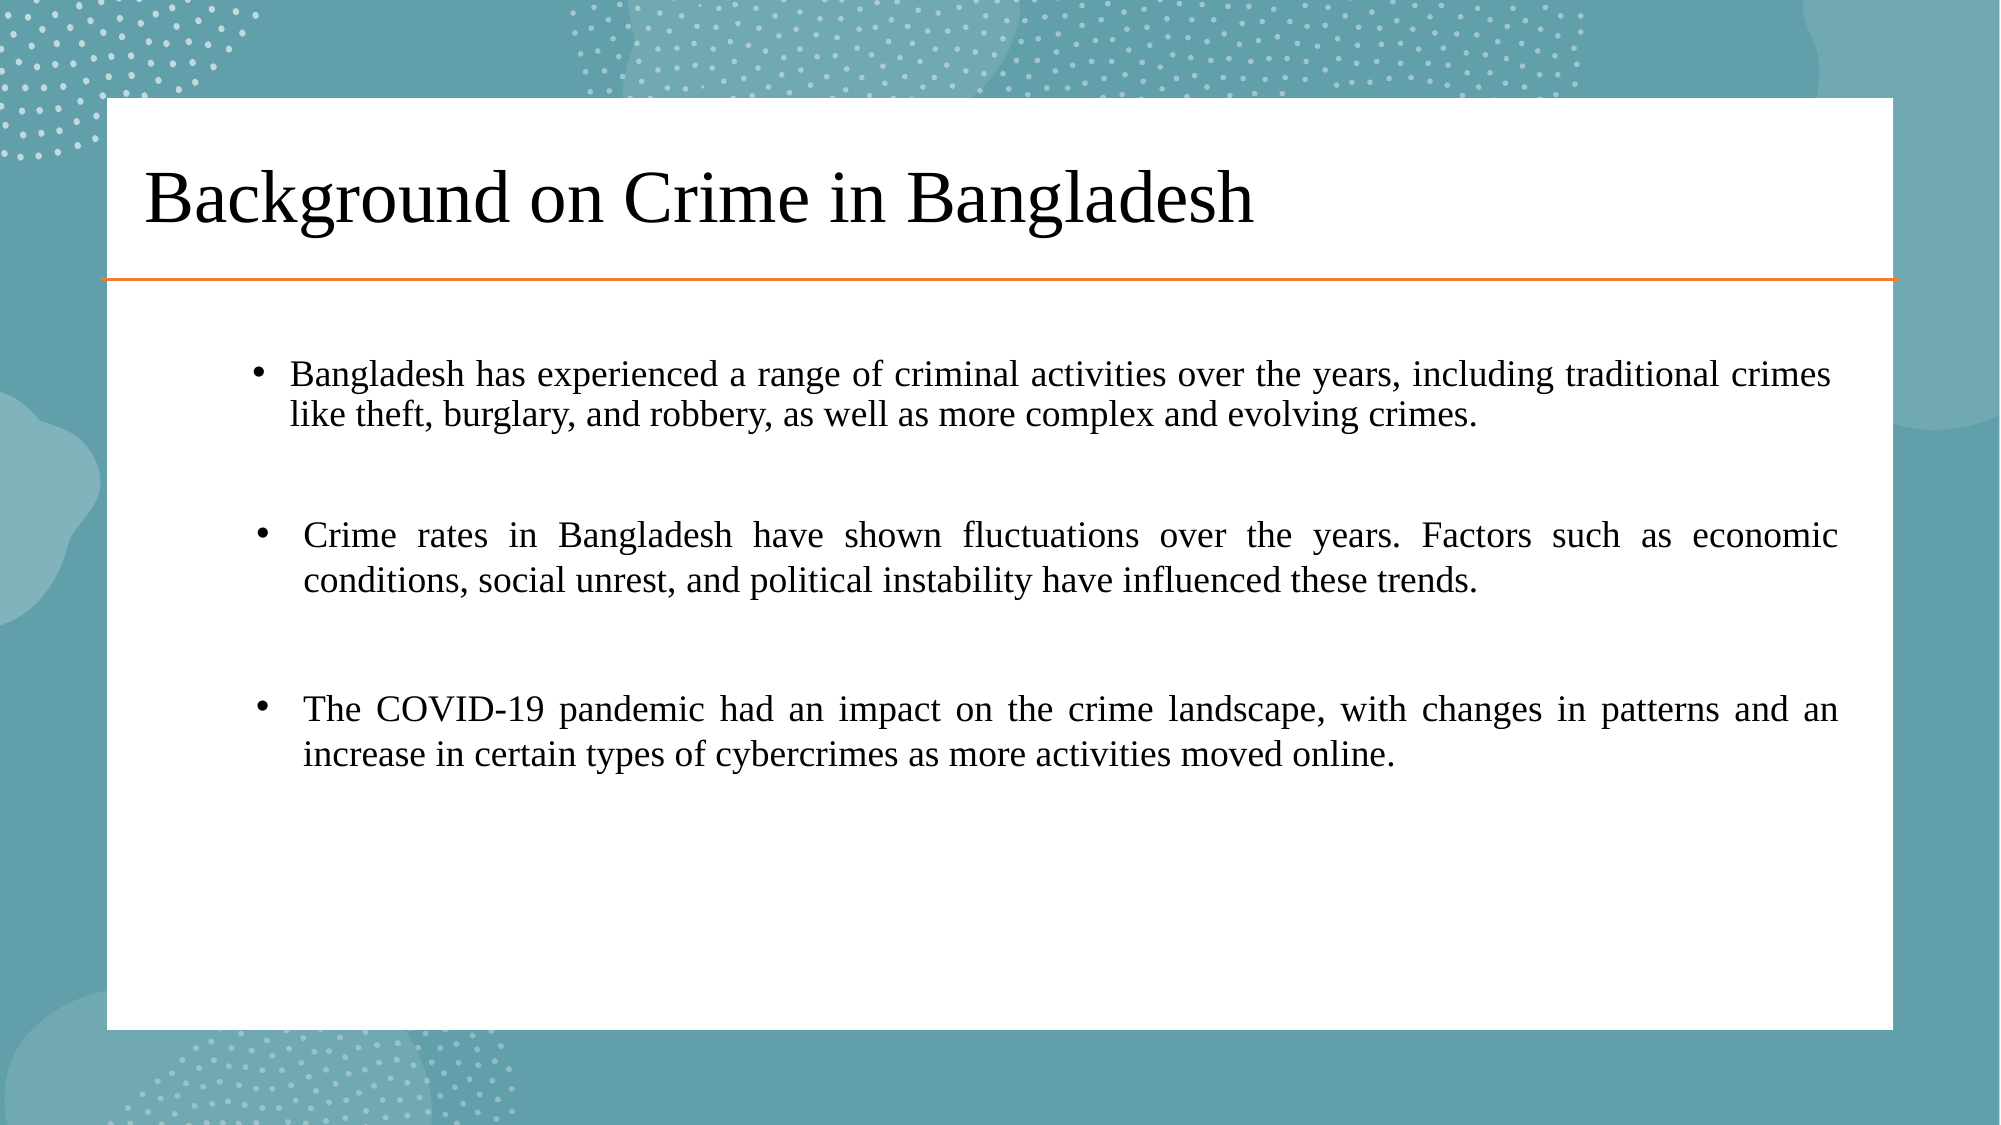

# Background on Crime in Bangladesh
Bangladesh has experienced a range of criminal activities over the years, including traditional crimes like theft, burglary, and robbery, as well as more complex and evolving crimes.
Crime rates in Bangladesh have shown fluctuations over the years. Factors such as economic conditions, social unrest, and political instability have influenced these trends.
The COVID-19 pandemic had an impact on the crime landscape, with changes in patterns and an increase in certain types of cybercrimes as more activities moved online.
5